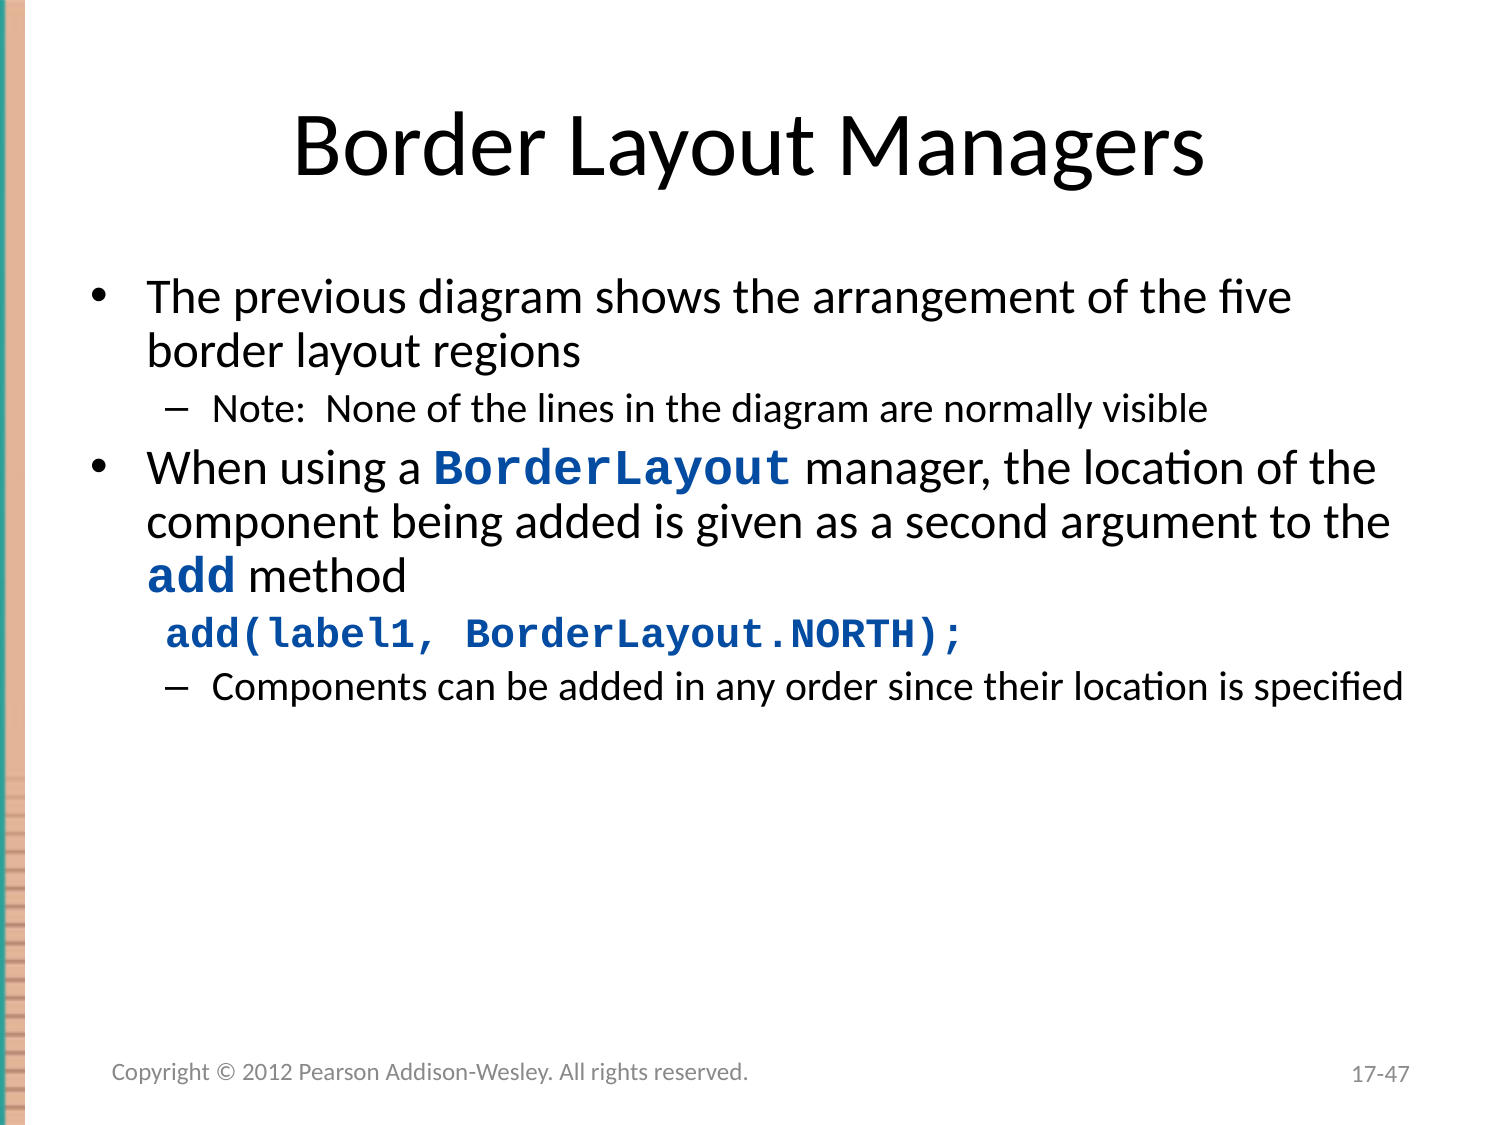

# Border Layout Managers
The previous diagram shows the arrangement of the five border layout regions
Note:  None of the lines in the diagram are normally visible
When using a BorderLayout manager, the location of the component being added is given as a second argument to the add method
add(label1, BorderLayout.NORTH);
Components can be added in any order since their location is specified
Copyright © 2012 Pearson Addison-Wesley. All rights reserved.
17-47